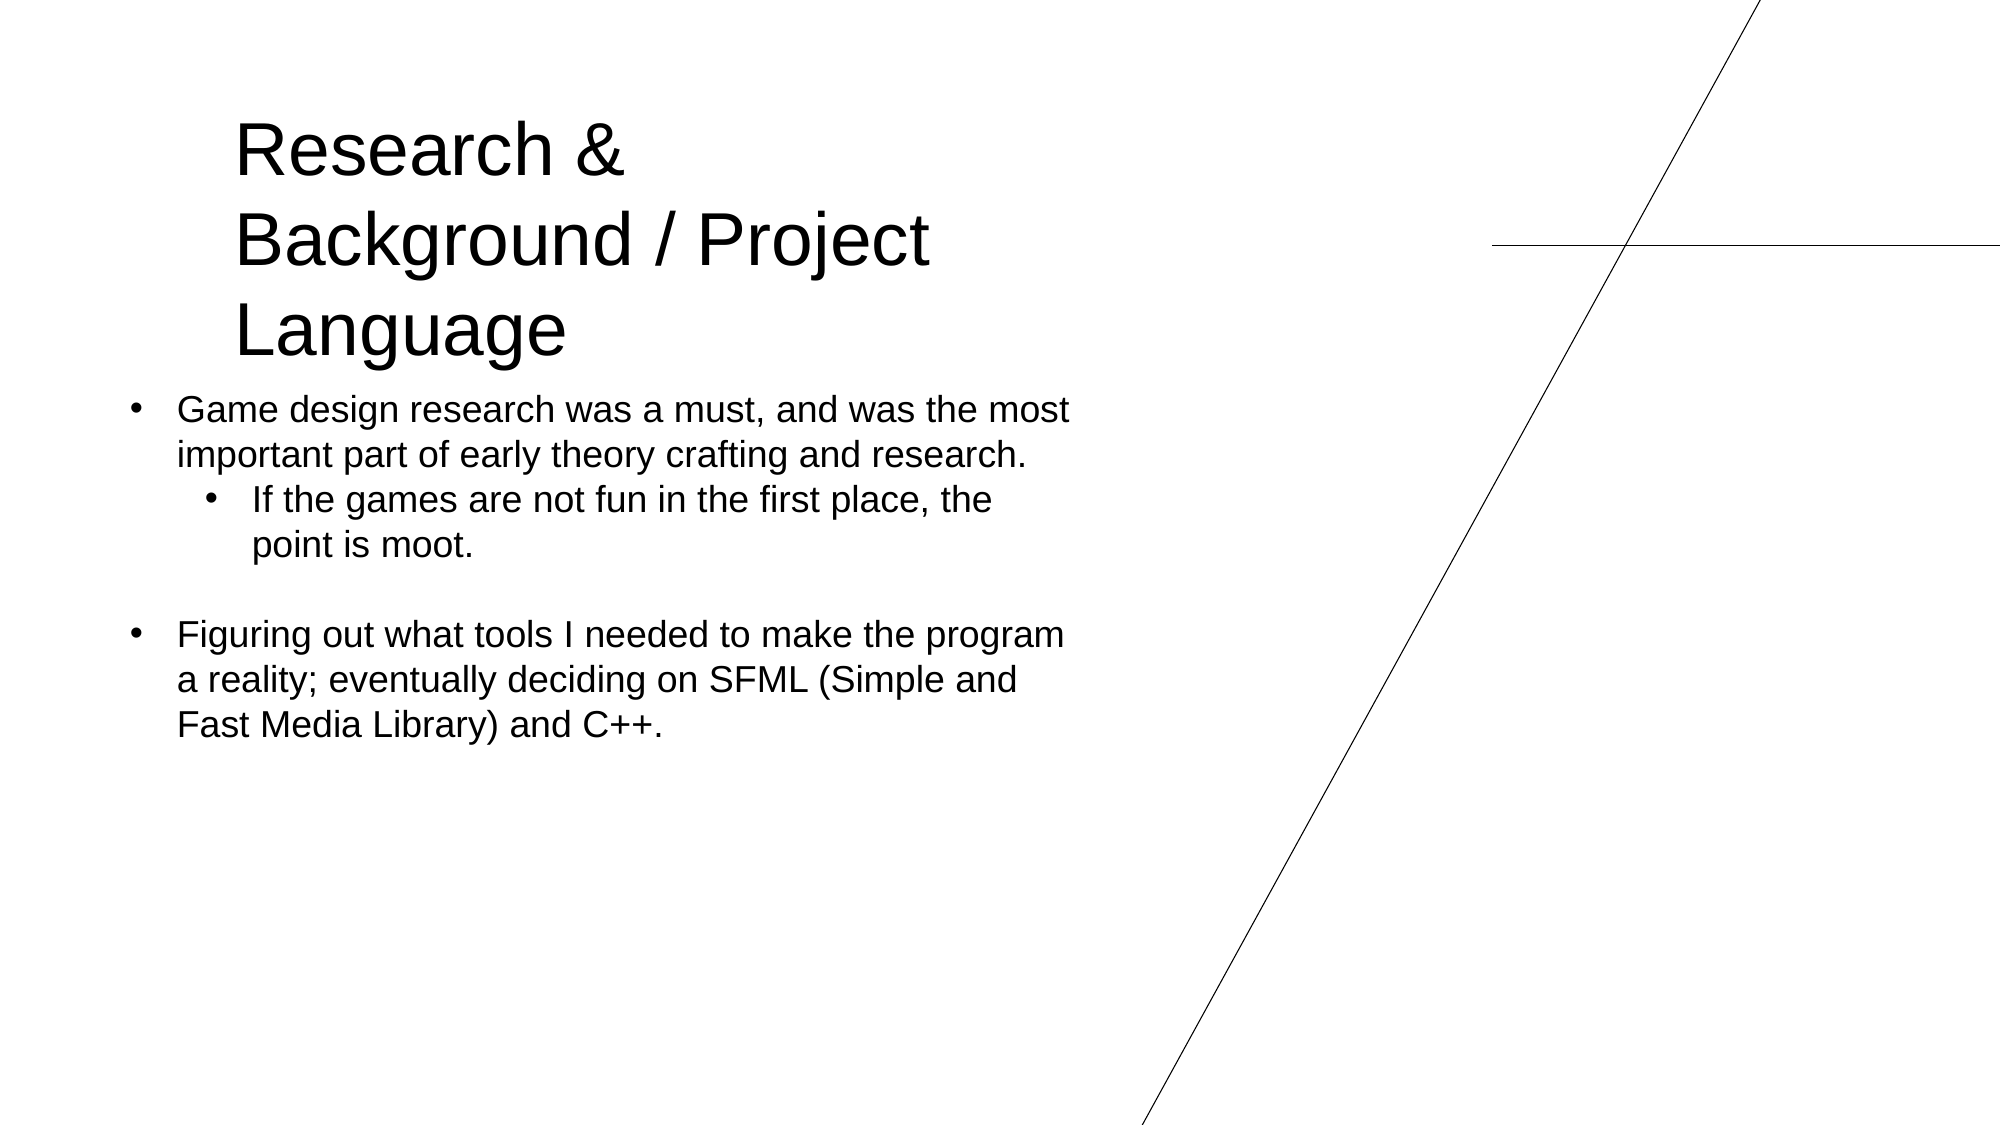

Research & Background / Project Language
Game design research was a must, and was the most important part of early theory crafting and research.
If the games are not fun in the first place, the point is moot.

Figuring out what tools I needed to make the program a reality; eventually deciding on SFML (Simple and Fast Media Library) and C++.